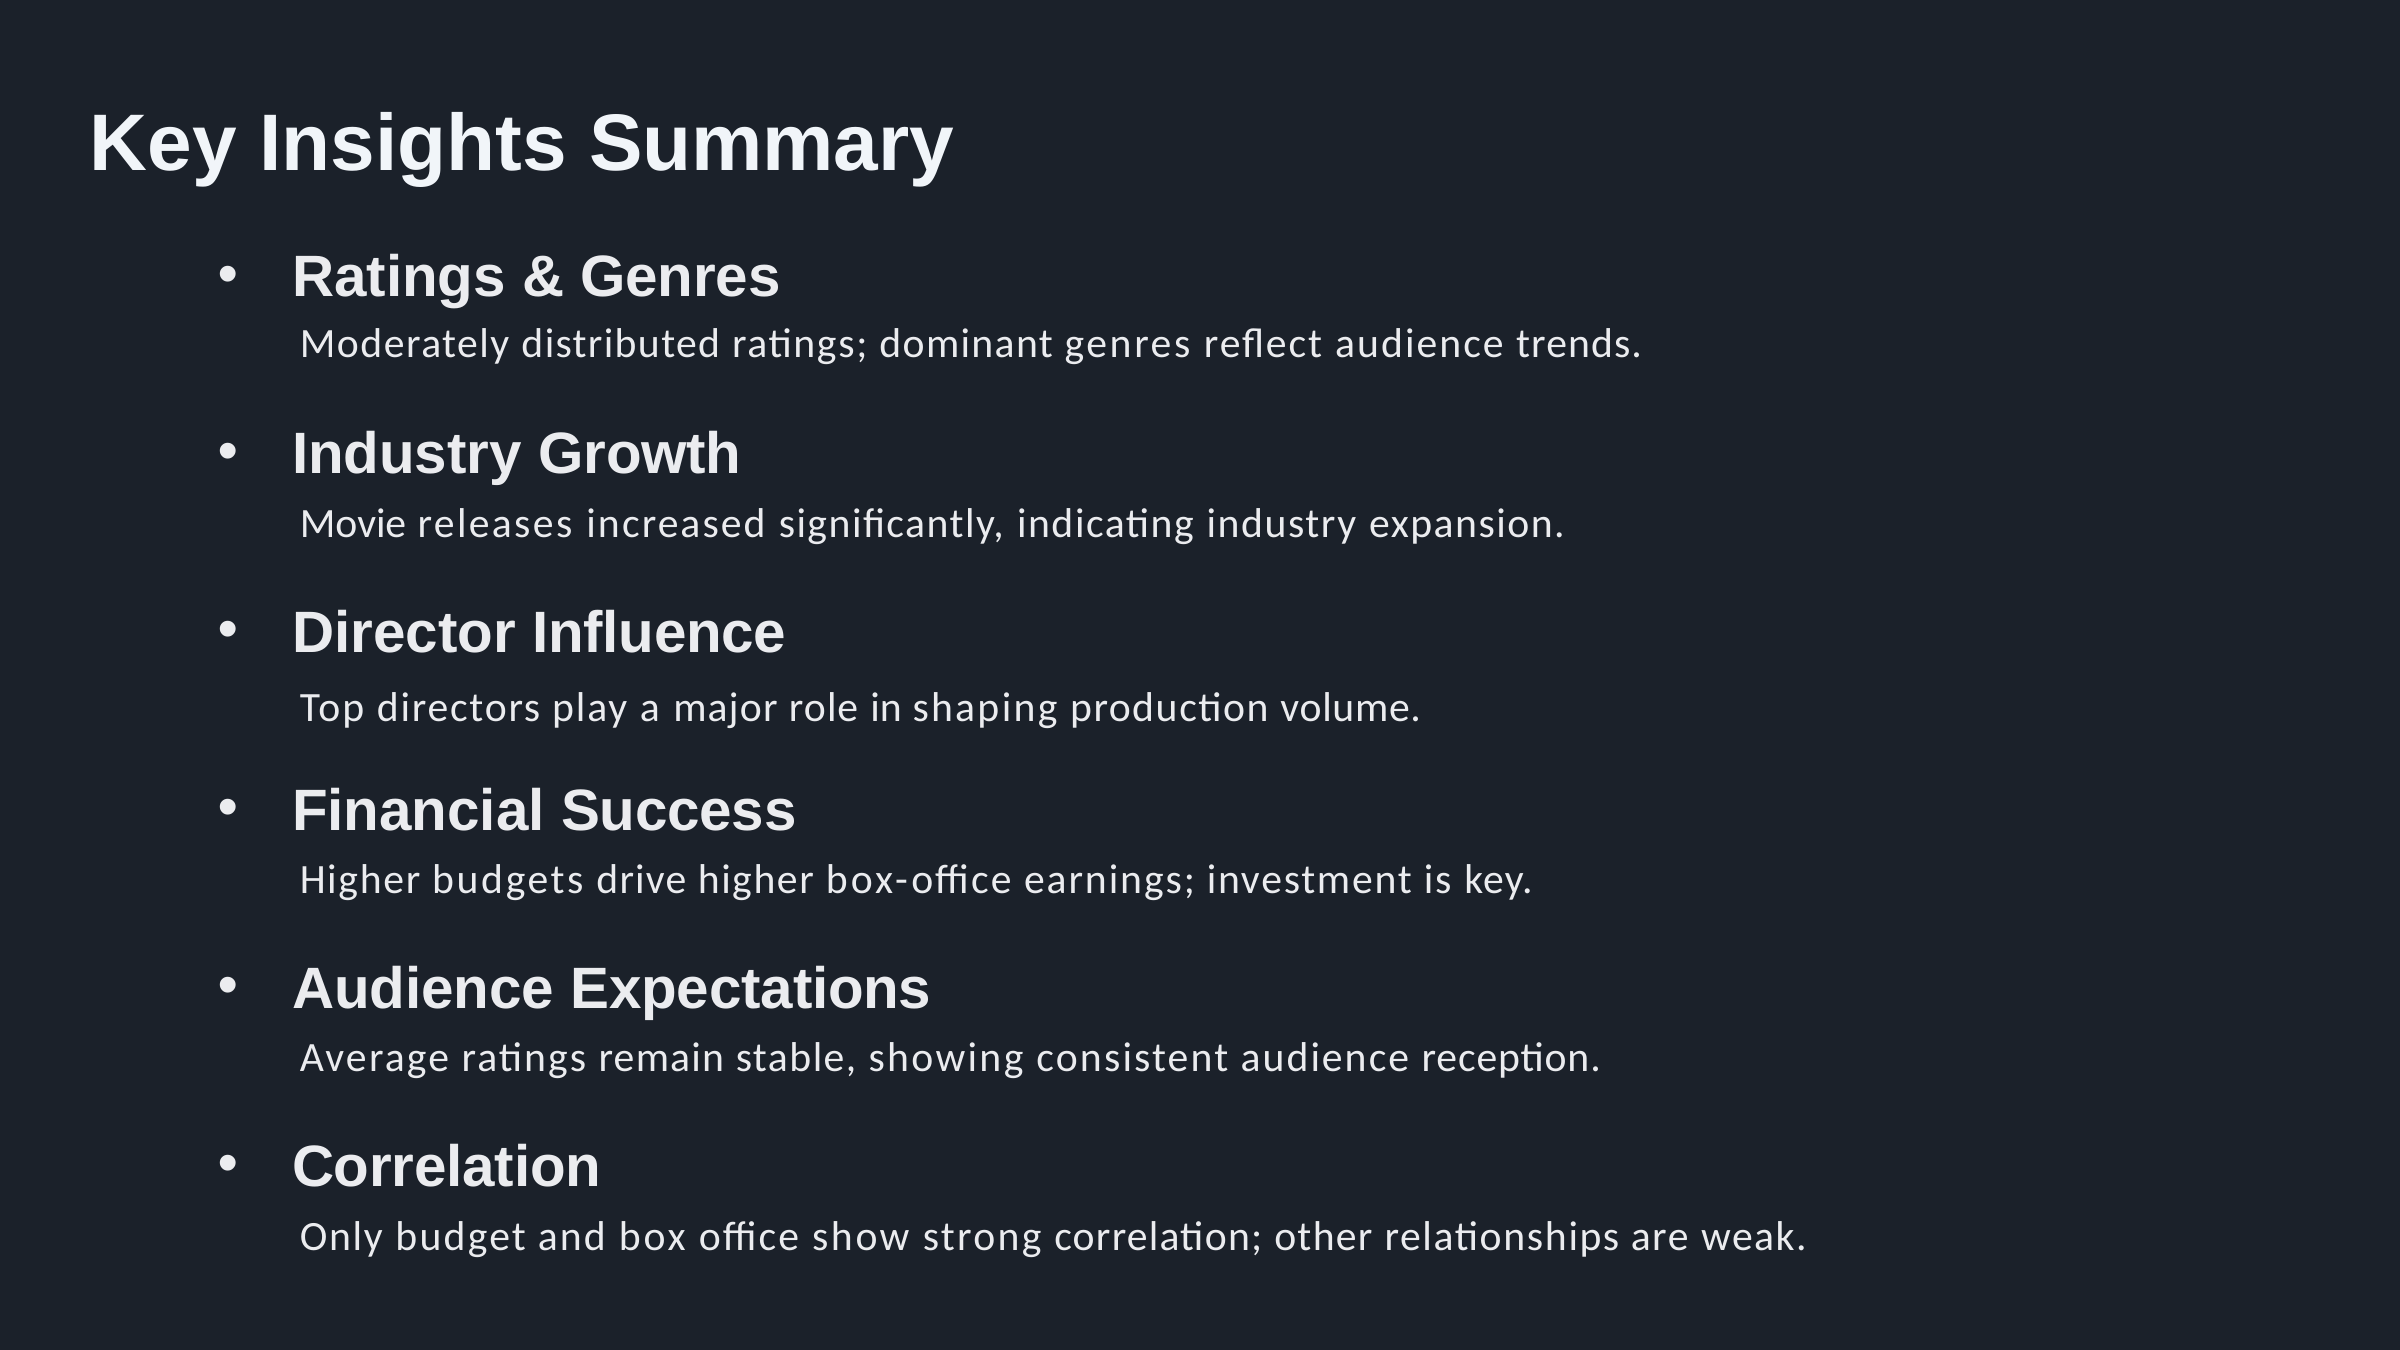

# Key Insights Summary
Ratings & Genres
Moderately distributed ratings; dominant genres reflect audience trends.

Industry Growth
Movie releases increased significantly, indicating industry expansion.
Director Influence
Top directors play a major role in shaping production volume.
Financial Success
Higher budgets drive higher box-office earnings; investment is key.
Audience Expectations
Average ratings remain stable, showing consistent audience reception.
Correlation
Only budget and box office show strong correlation; other relationships are weak.